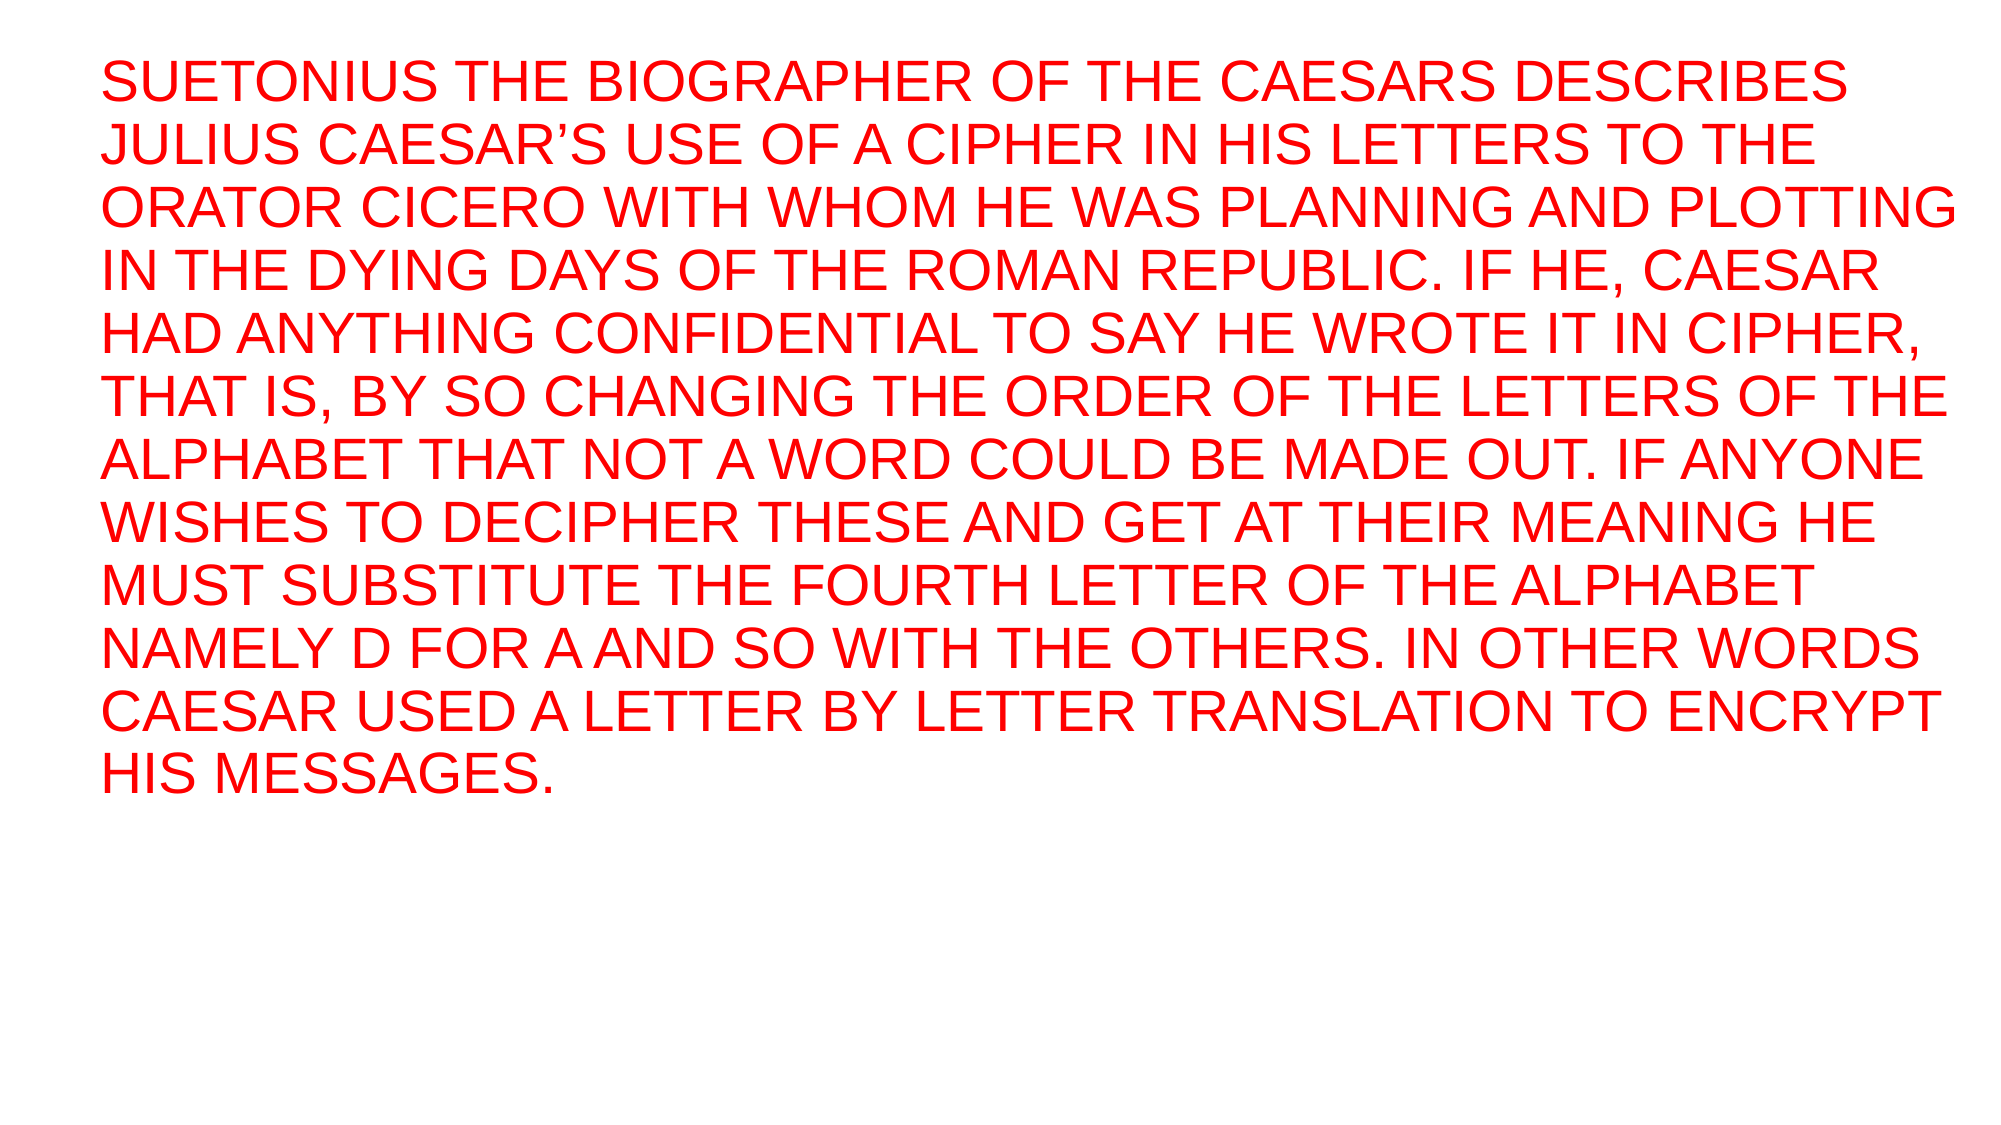

SUETONIUS THE BIOGRAPHER OF THE CAESARS DESCRIBES JULIUS CAESAR’S USE OF A CIPHER IN HIS LETTERS TO THE ORATOR CICERO WITH WHOM HE WAS PLANNING AND PLOTTING IN THE DYING DAYS OF THE ROMAN REPUBLIC. IF HE, CAESAR HAD ANYTHING CONFIDENTIAL TO SAY HE WROTE IT IN CIPHER, THAT IS, BY SO CHANGING THE ORDER OF THE LETTERS OF THE ALPHABET THAT NOT A WORD COULD BE MADE OUT. IF ANYONE WISHES TO DECIPHER THESE AND GET AT THEIR MEANING HE MUST SUBSTITUTE THE FOURTH LETTER OF THE ALPHABET NAMELY D FOR A AND SO WITH THE OTHERS. IN OTHER WORDS CAESAR USED A LETTER BY LETTER TRANSLATION TO ENCRYPT HIS MESSAGES.